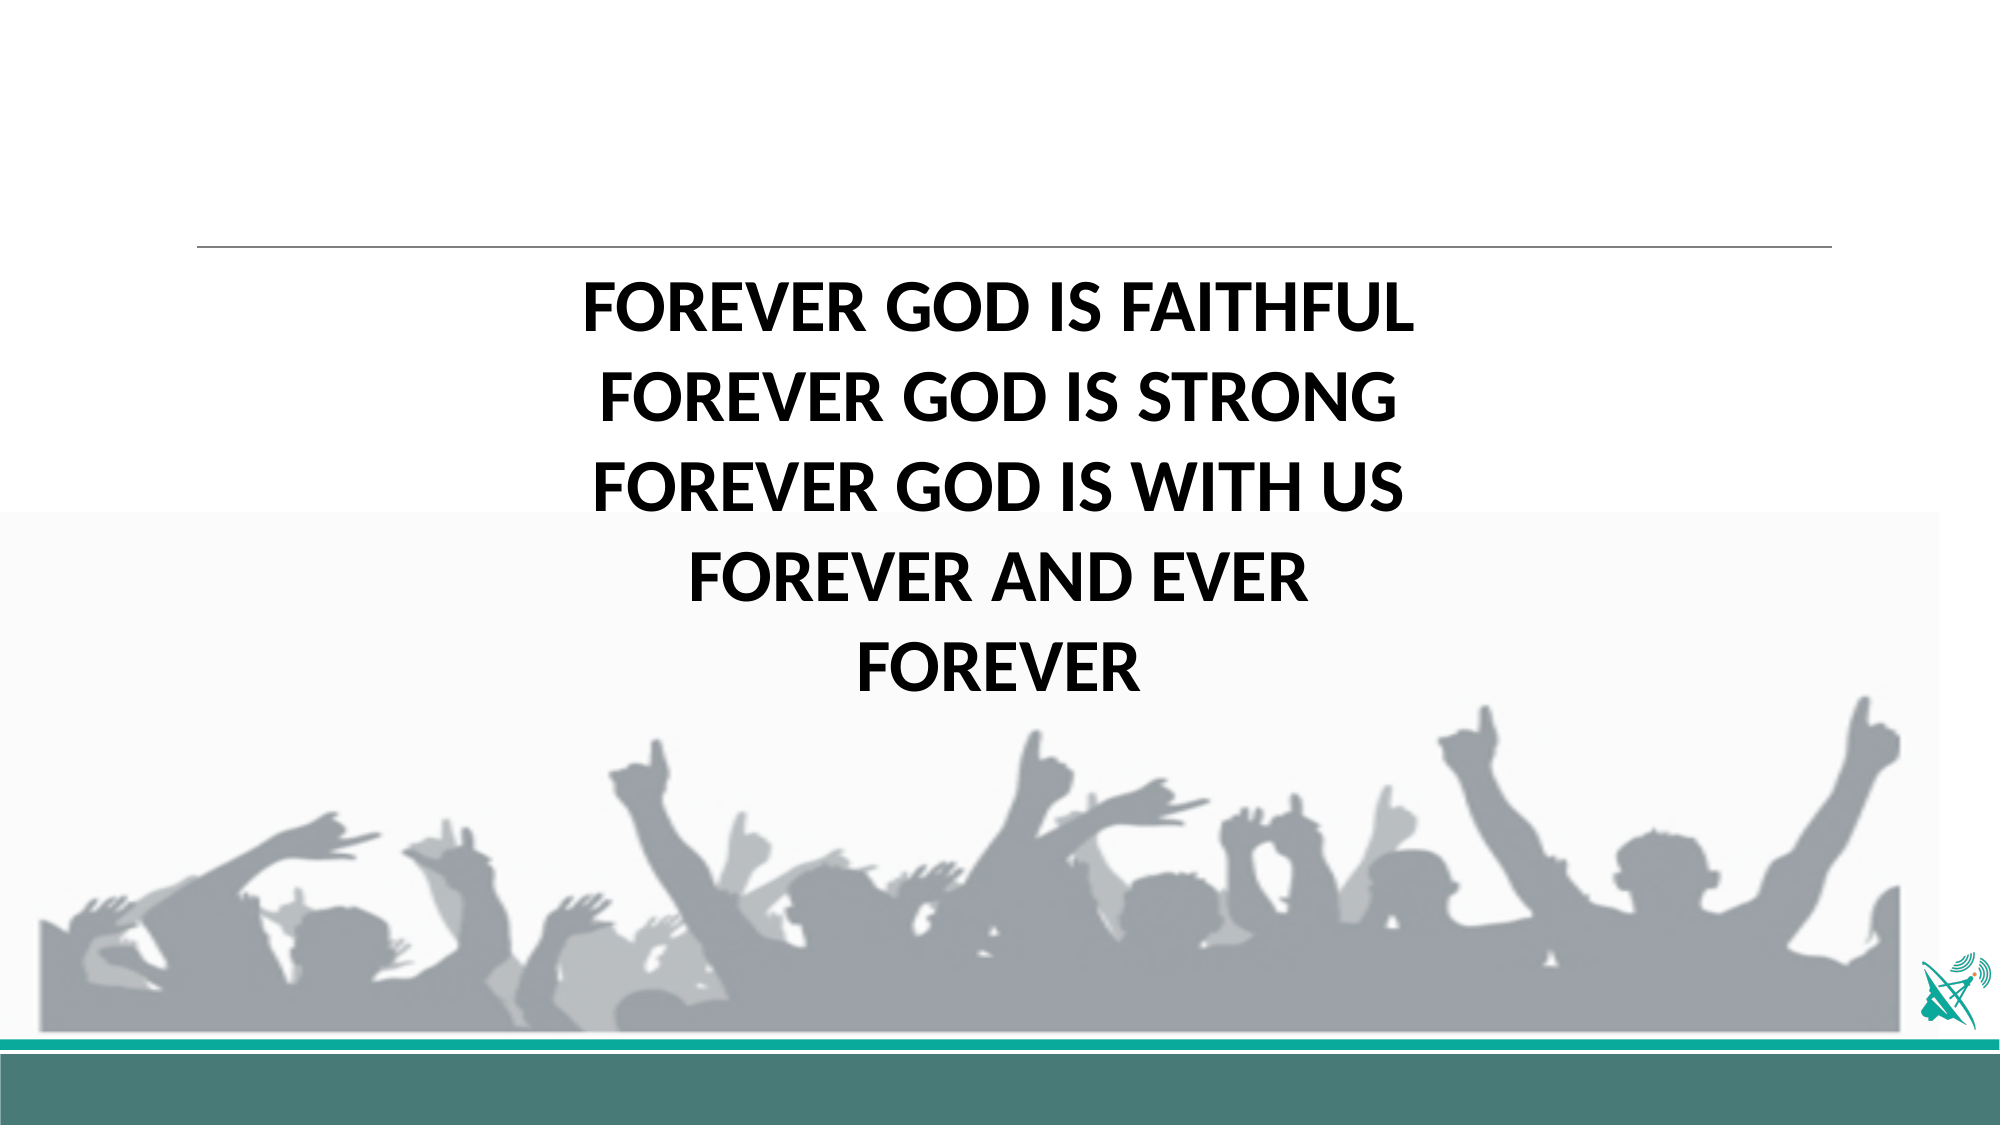

FOREVER GOD IS FAITHFUL
FOREVER GOD IS STRONG
FOREVER GOD IS WITH US
FOREVER AND EVER
FOREVER